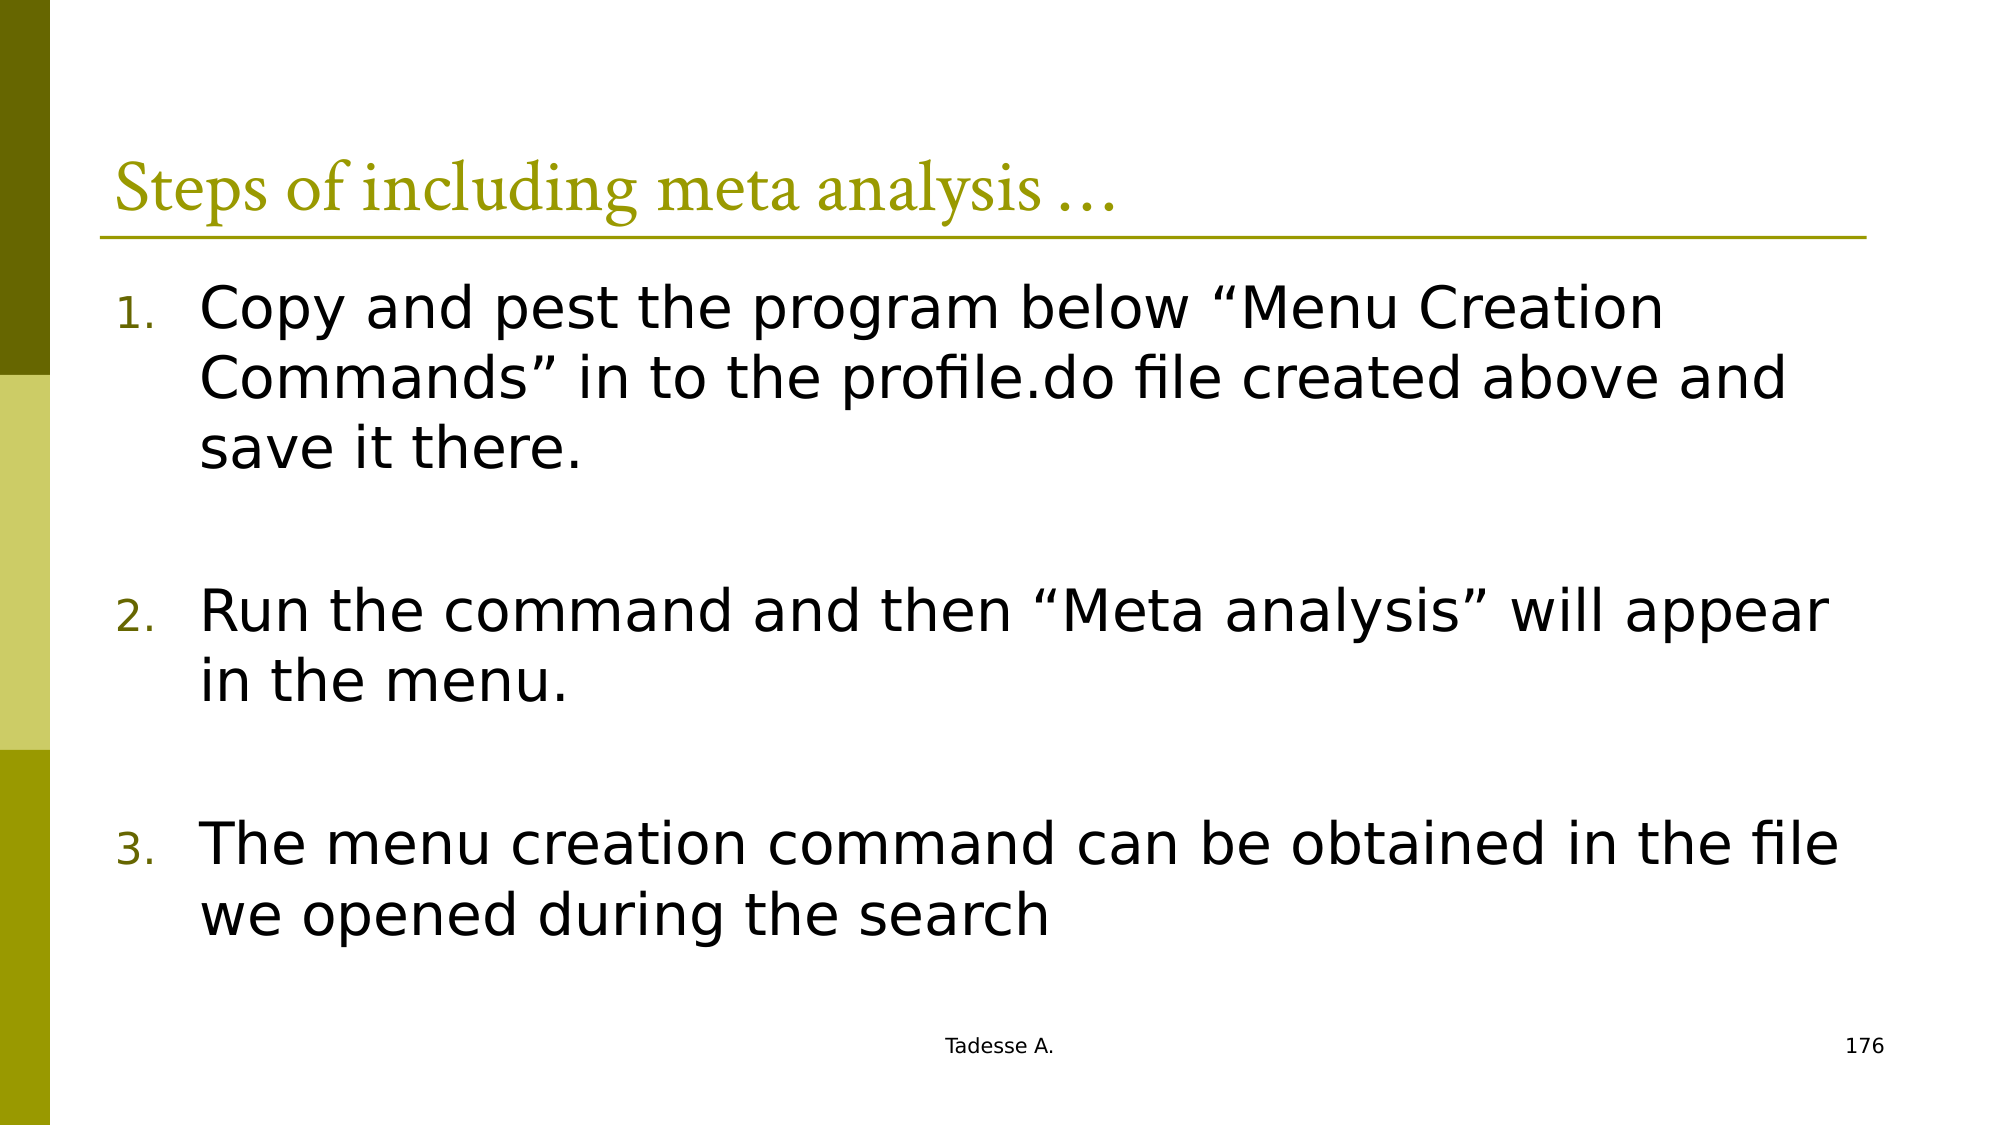

# Steps of including meta analysis …
Copy and pest the program below “Menu Creation Commands” in to the profile.do file created above and save it there.

Run the command and then “Meta analysis” will appear in the menu.

The menu creation command can be obtained in the file we opened during the search

Tadesse A.
176